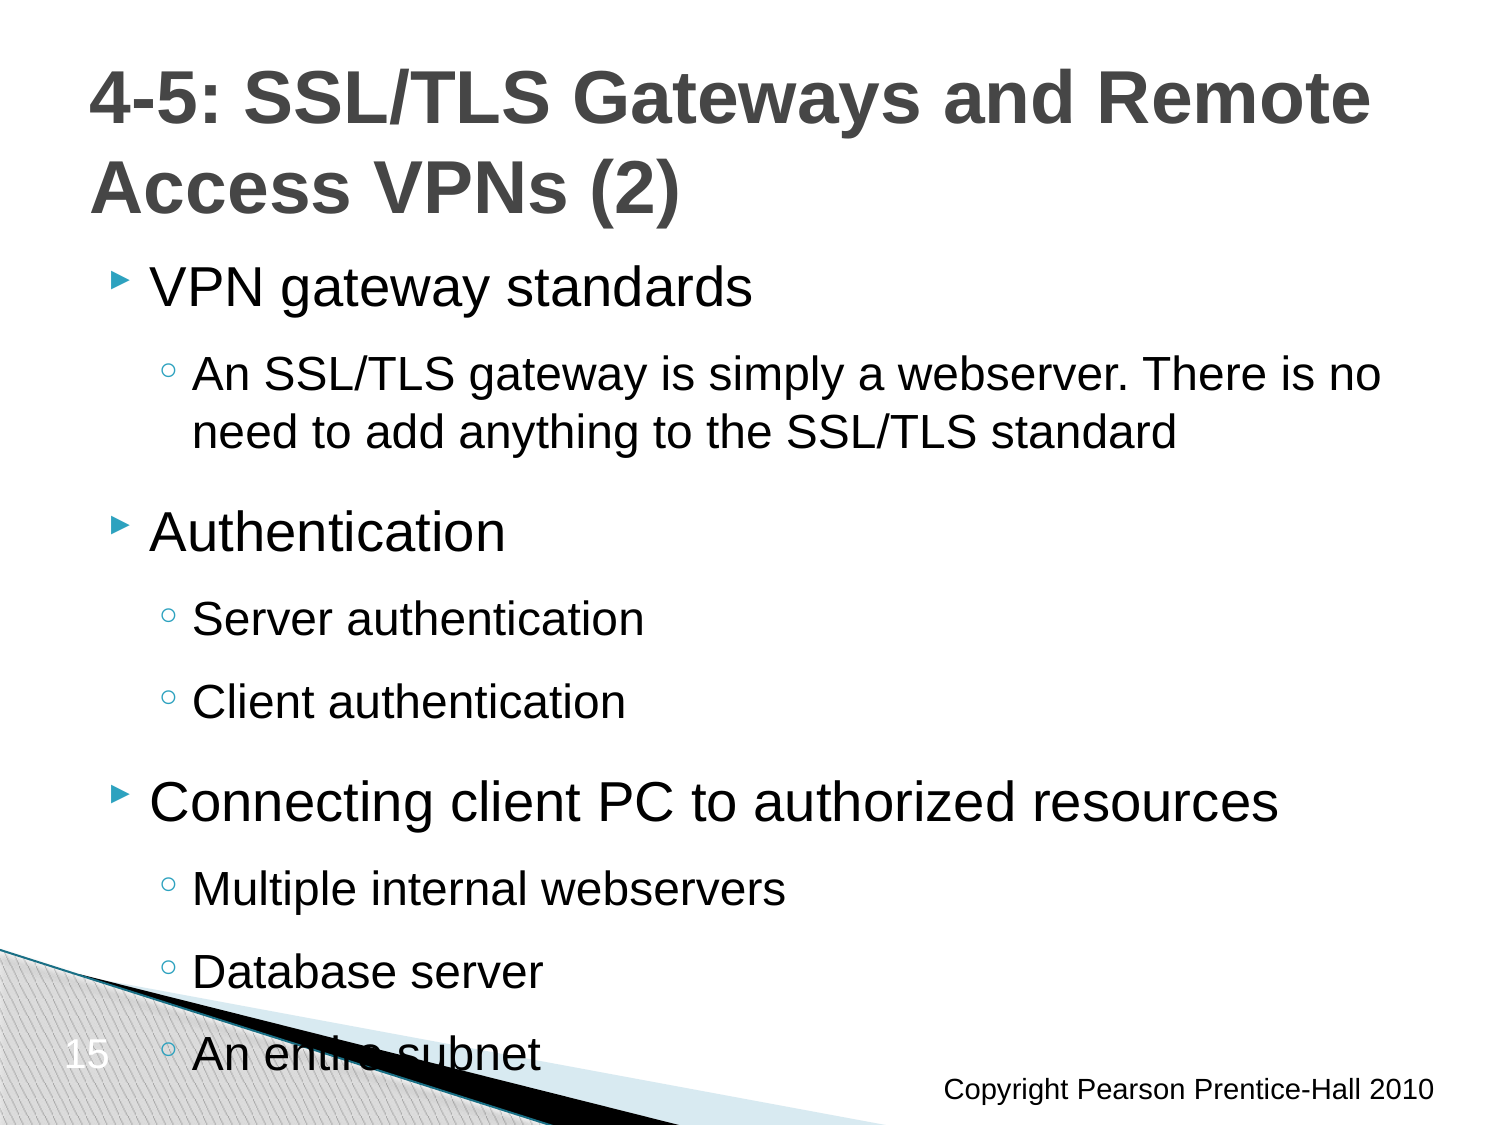

# 4-5: SSL/TLS Gateways and Remote Access VPNs (2)
VPN gateway standards
An SSL/TLS gateway is simply a webserver. There is no need to add anything to the SSL/TLS standard
Authentication
Server authentication
Client authentication
Connecting client PC to authorized resources
Multiple internal webservers
Database server
An entire subnet
15
Copyright Pearson Prentice-Hall 2010